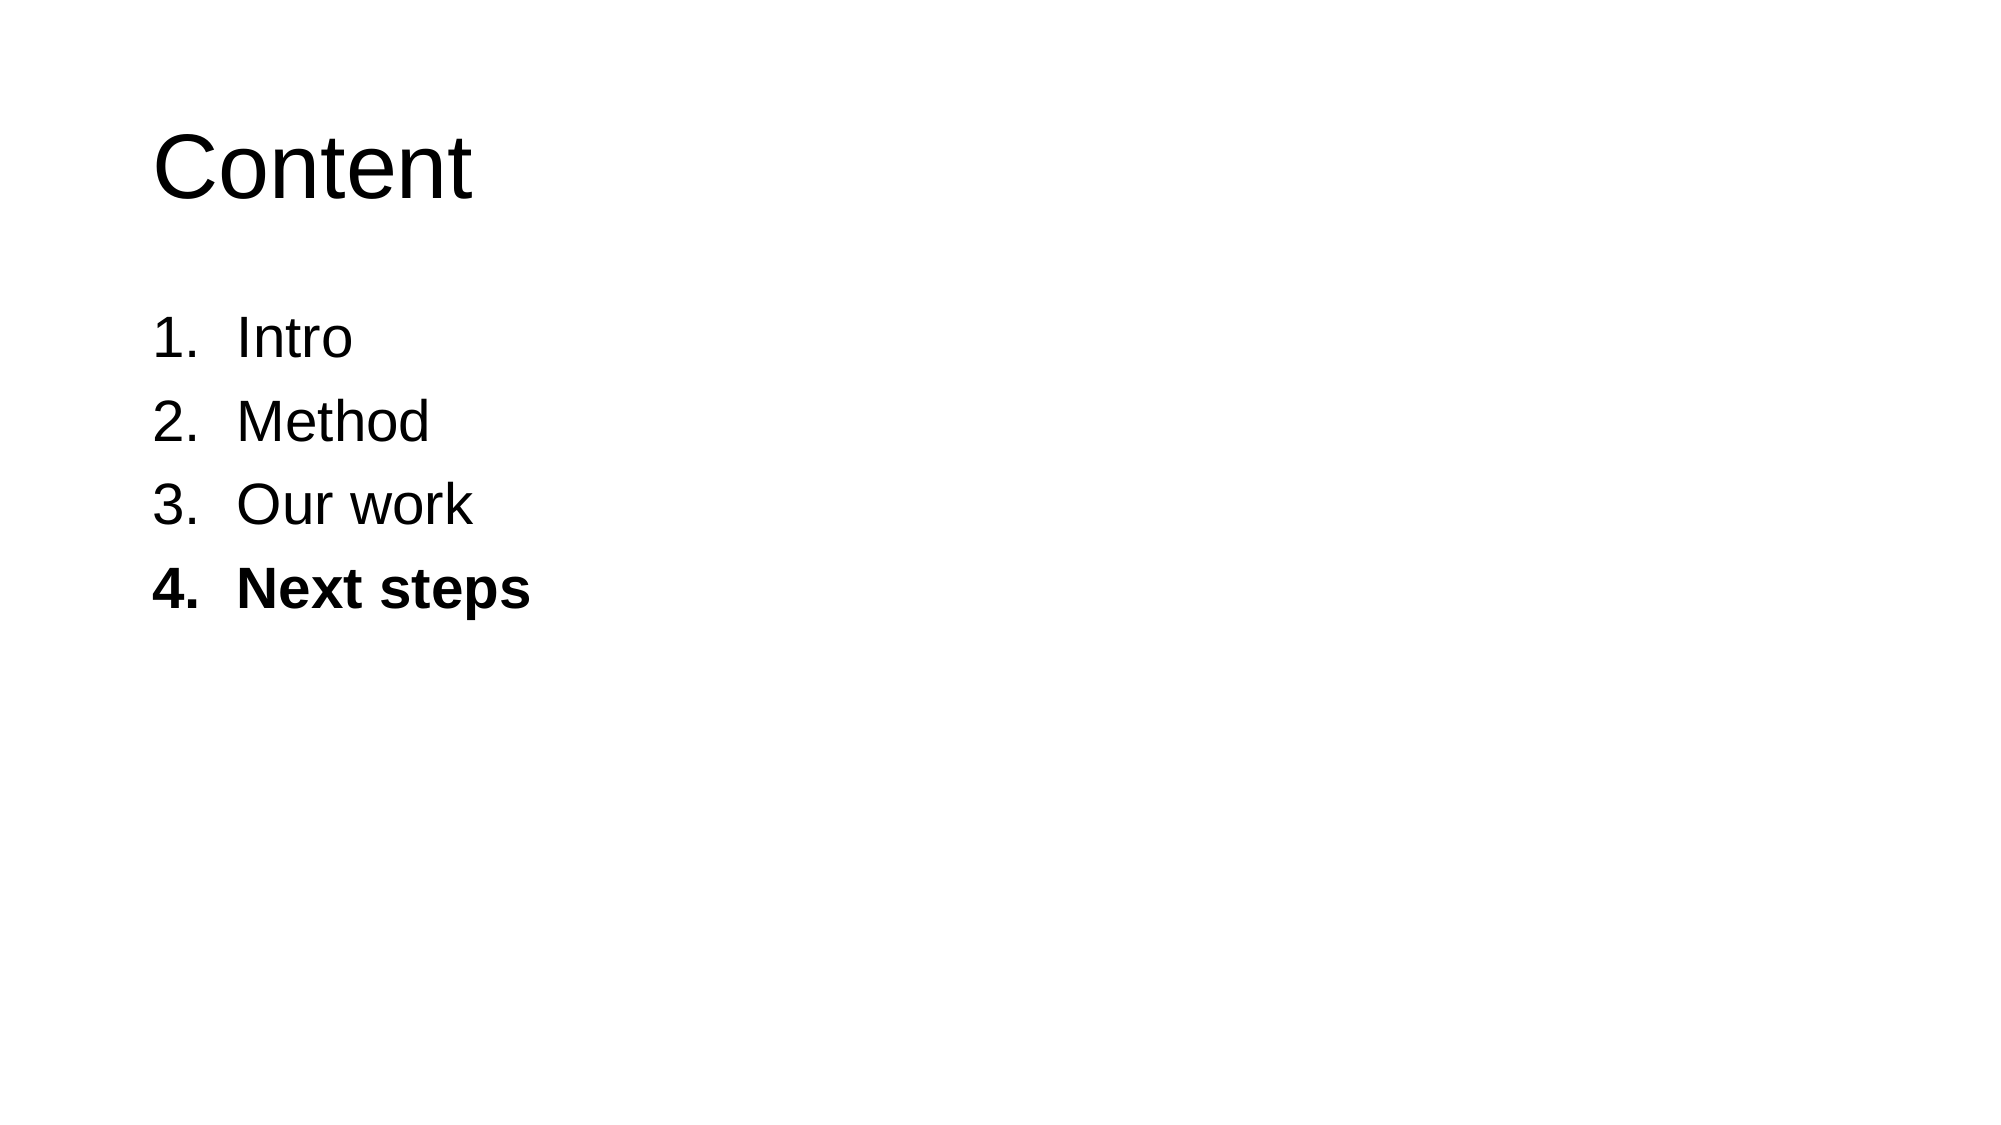

# Content
Intro
Method
Our work
Next steps